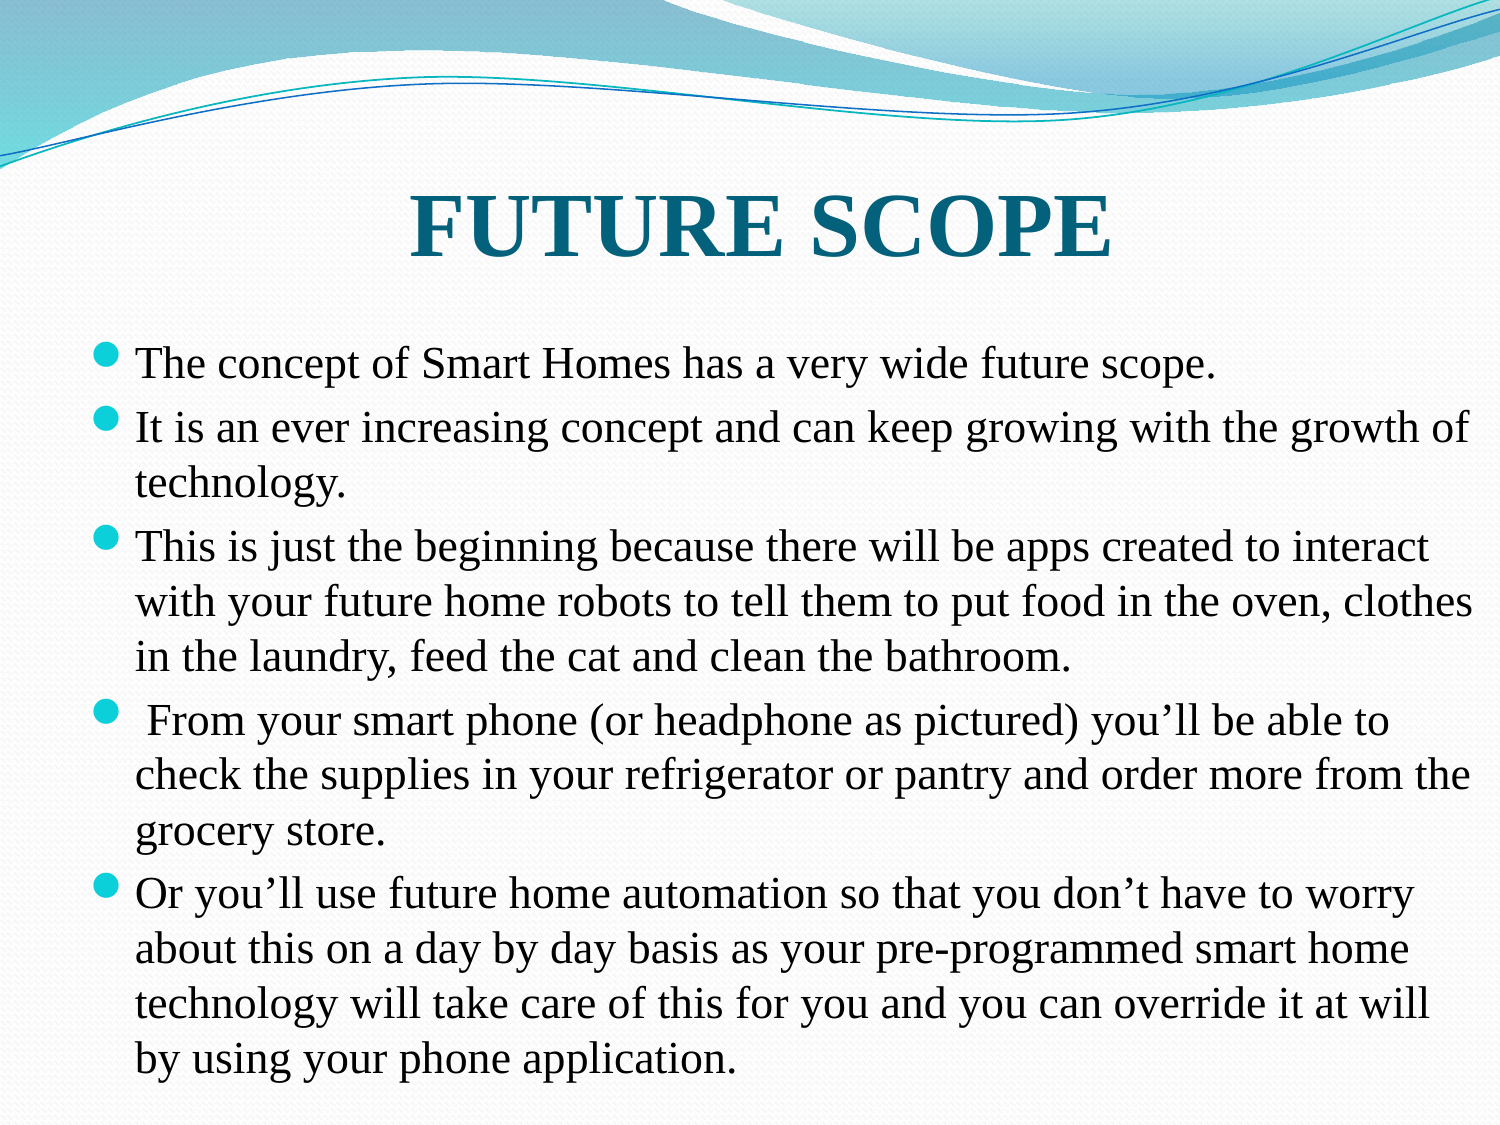

# FUTURE SCOPE
The concept of Smart Homes has a very wide future scope.
It is an ever increasing concept and can keep growing with the growth of technology.
This is just the beginning because there will be apps created to interact with your future home robots to tell them to put food in the oven, clothes in the laundry, feed the cat and clean the bathroom.
 From your smart phone (or headphone as pictured) you’ll be able to check the supplies in your refrigerator or pantry and order more from the grocery store.
Or you’ll use future home automation so that you don’t have to worry about this on a day by day basis as your pre-programmed smart home technology will take care of this for you and you can override it at will by using your phone application.